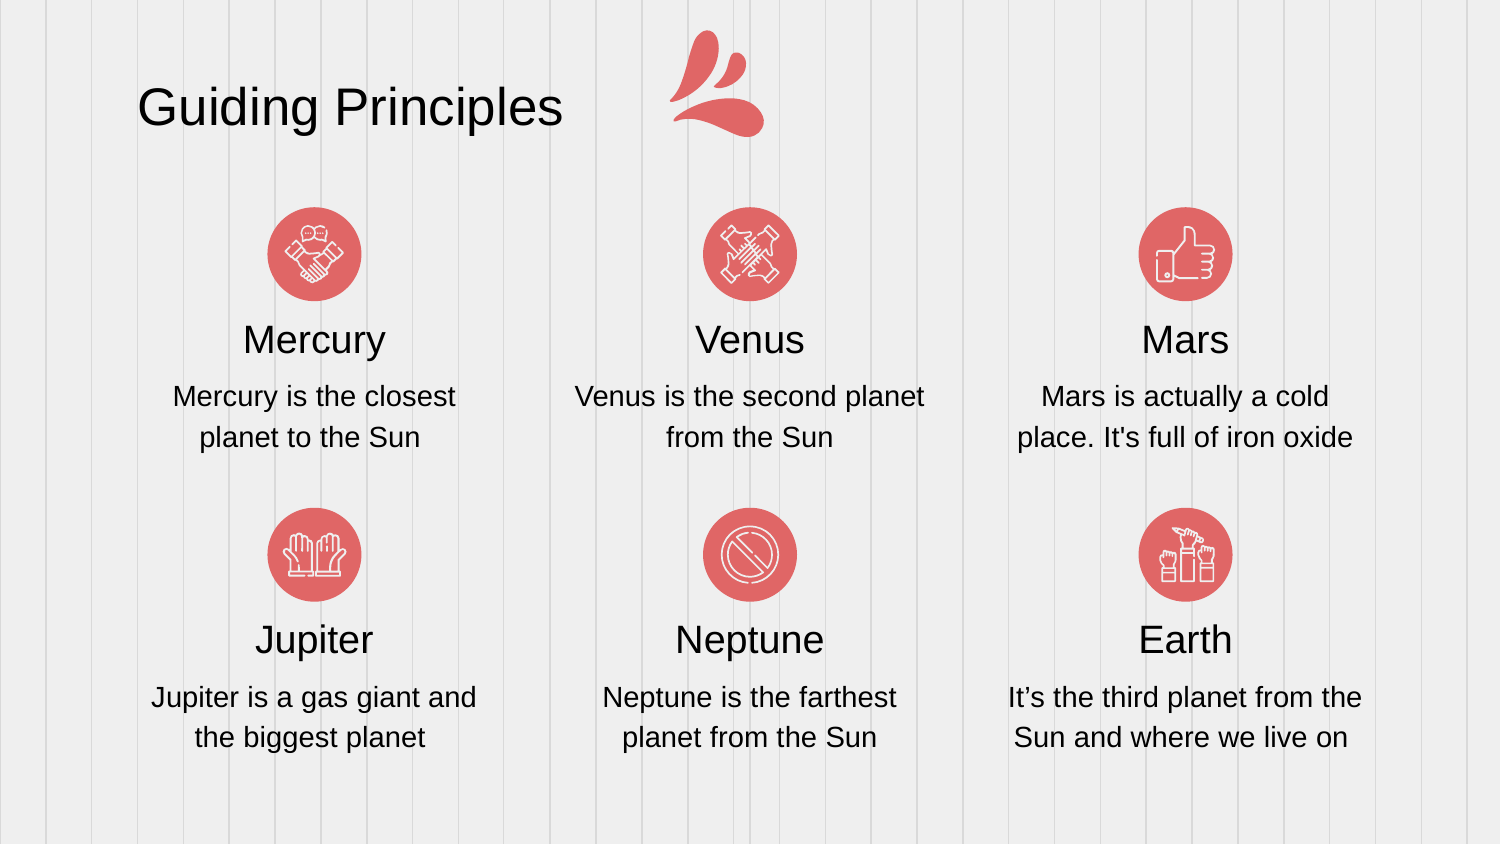

# Guiding Principles

Mercury
Venus
Mars
Mercury is the closest planet to the Sun
Venus is the second planet from the Sun
Mars is actually a cold place. It's full of iron oxide

Jupiter
Neptune
Earth
Jupiter is a gas giant and the biggest planet
Neptune is the farthest planet from the Sun
It’s the third planet from the Sun and where we live on